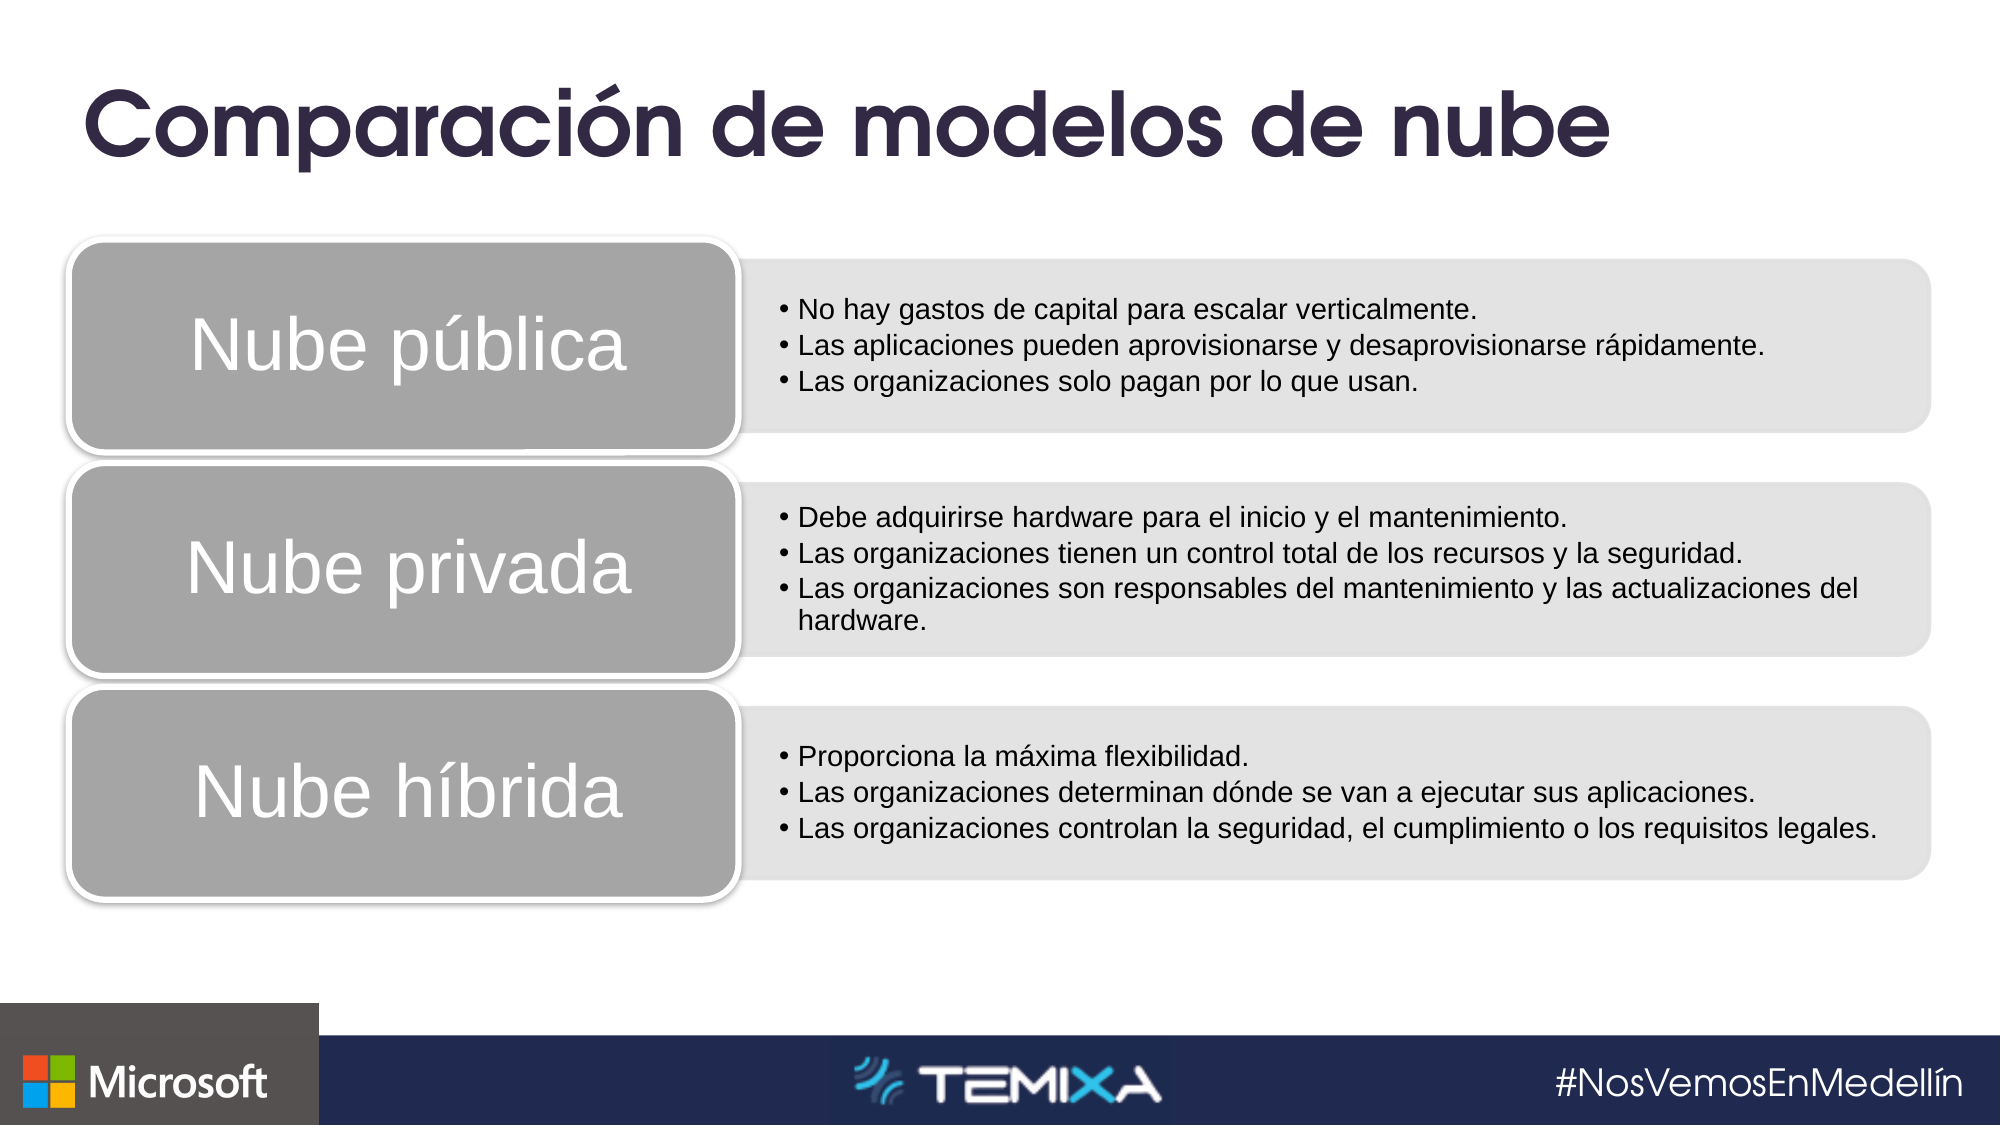

# Comparación de modelos de nube
No hay gastos de capital para escalar verticalmente.
Las aplicaciones pueden aprovisionarse y desaprovisionarse rápidamente.
Las organizaciones solo pagan por lo que usan.
Nube pública
Debe adquirirse hardware para el inicio y el mantenimiento.
Las organizaciones tienen un control total de los recursos y la seguridad.
Las organizaciones son responsables del mantenimiento y las actualizaciones del hardware.
Nube privada
Proporciona la máxima flexibilidad.
Las organizaciones determinan dónde se van a ejecutar sus aplicaciones.
Las organizaciones controlan la seguridad, el cumplimiento o los requisitos legales.
Nube híbrida